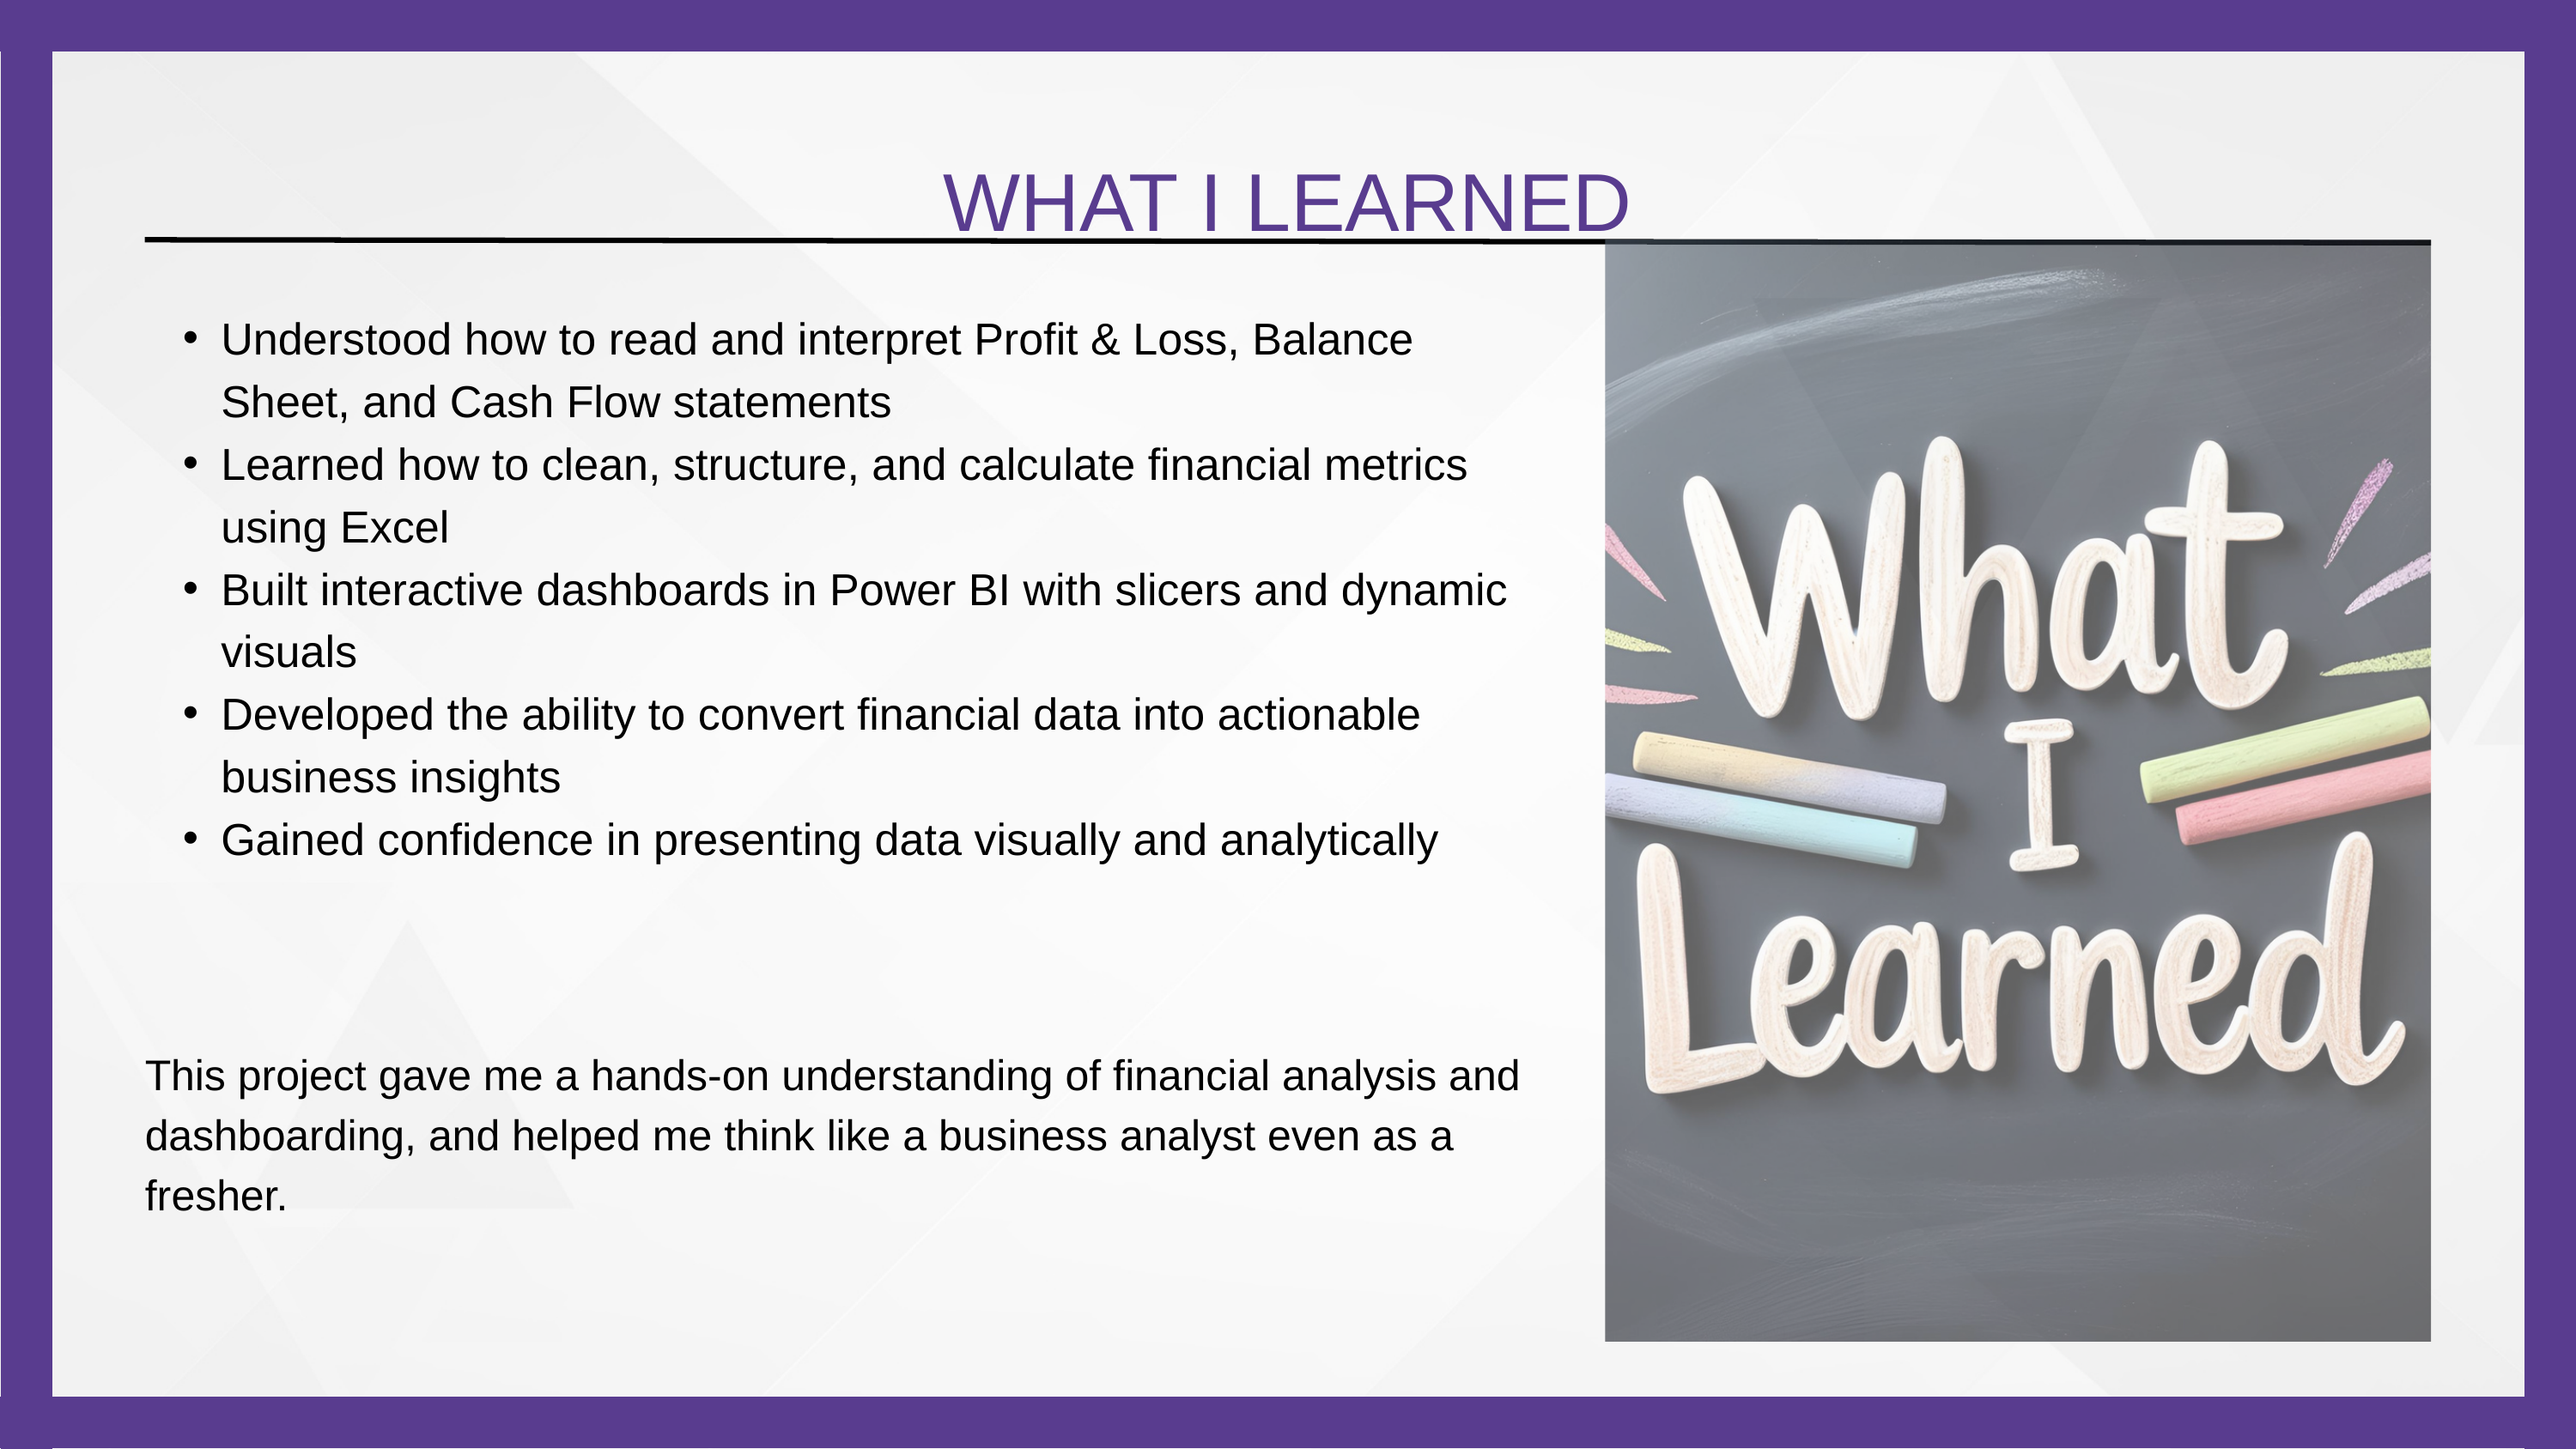

WHAT I LEARNED

Understood how to read and interpret Profit & Loss, Balance Sheet, and Cash Flow statements
Learned how to clean, structure, and calculate financial metrics using Excel
Built interactive dashboards in Power BI with slicers and dynamic visuals
Developed the ability to convert financial data into actionable business insights
Gained confidence in presenting data visually and analytically

This project gave me a hands-on understanding of financial analysis and dashboarding, and helped me think like a business analyst even as a fresher.